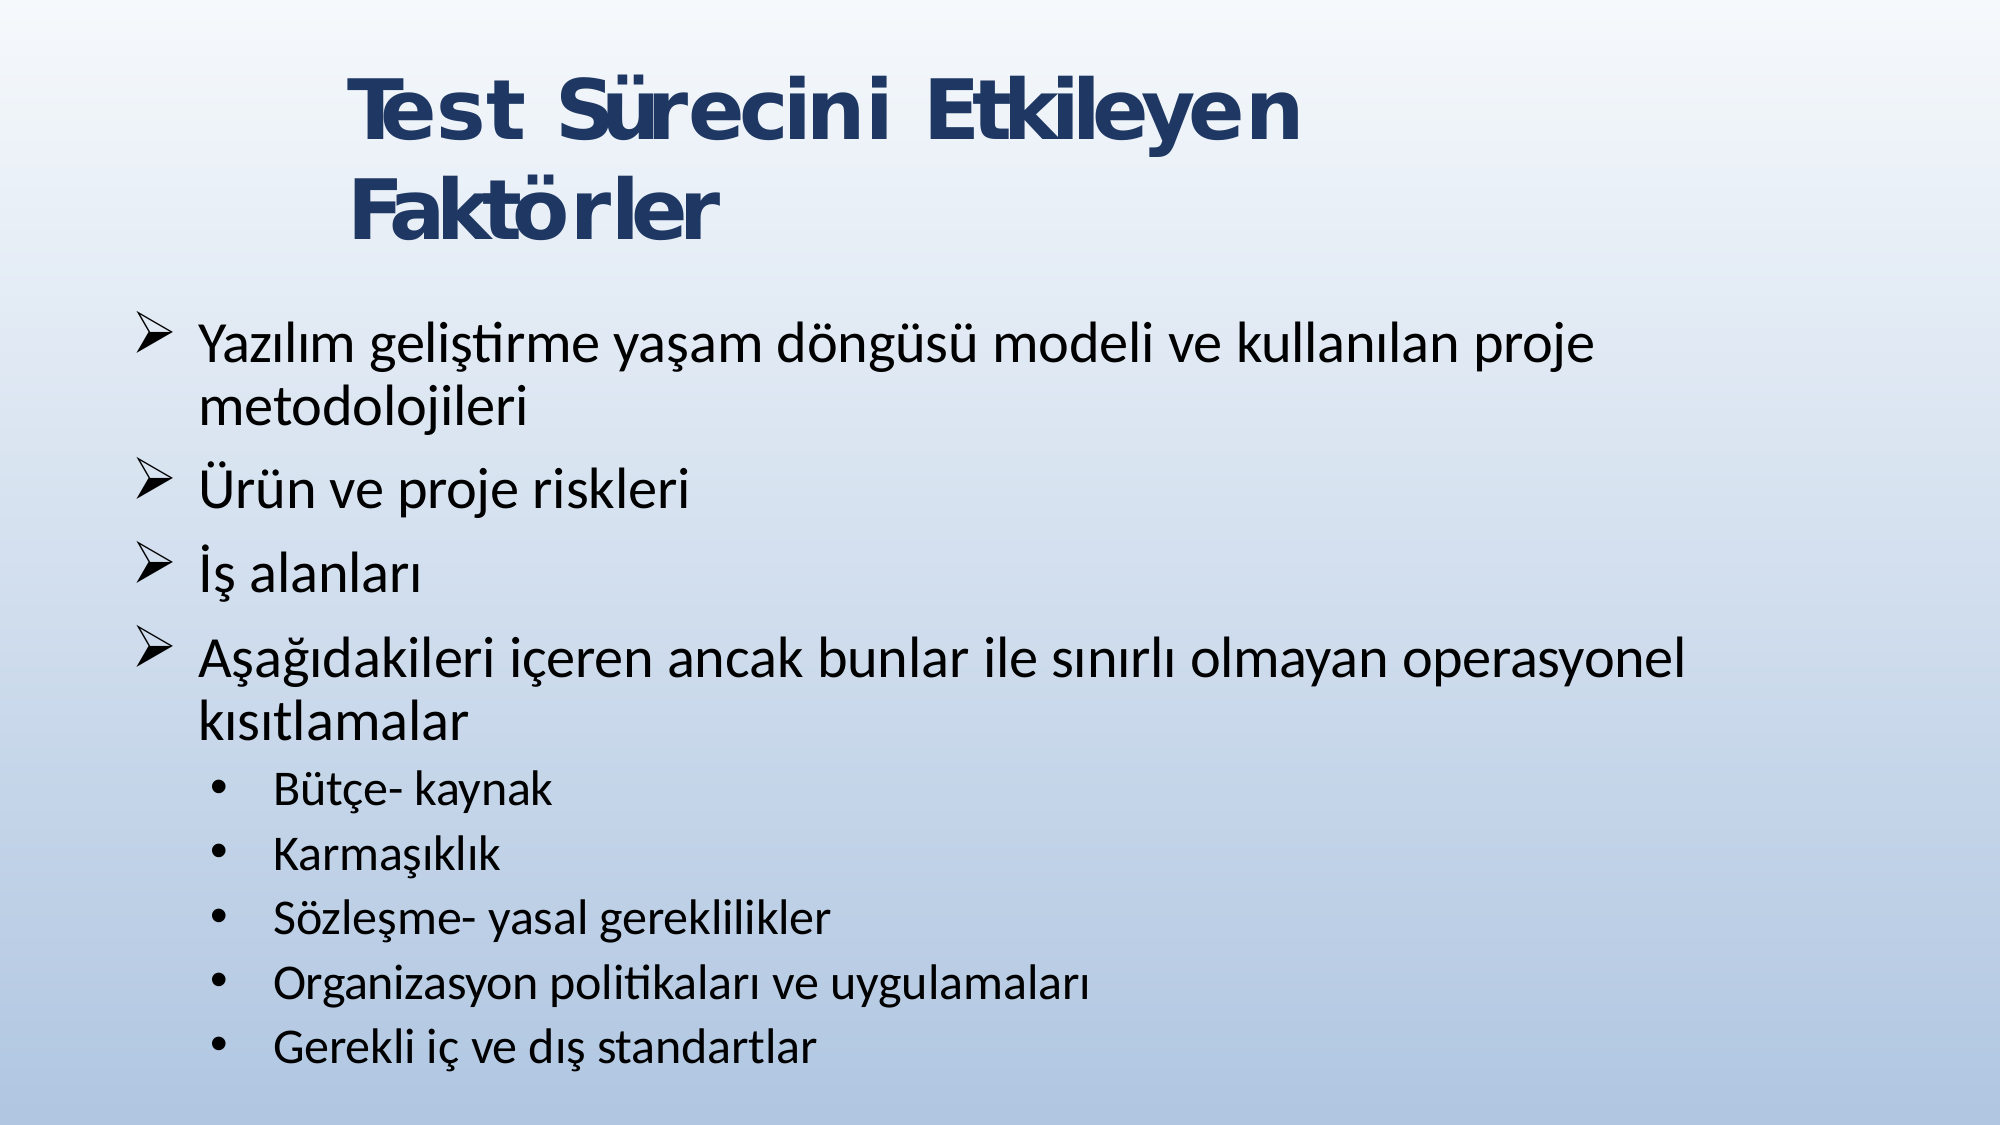

# Test Sürecini Etkileyen Faktörler
Yazılım geliştirme yaşam döngüsü modeli ve kullanılan proje  metodolojileri
Ürün ve proje riskleri
İş alanları
Aşağıdakileri içeren ancak bunlar ile sınırlı olmayan operasyonel  kısıtlamalar
Bütçe- kaynak
Karmaşıklık
Sözleşme- yasal gereklilikler
Organizasyon politikaları ve uygulamaları
Gerekli iç ve dış standartlar